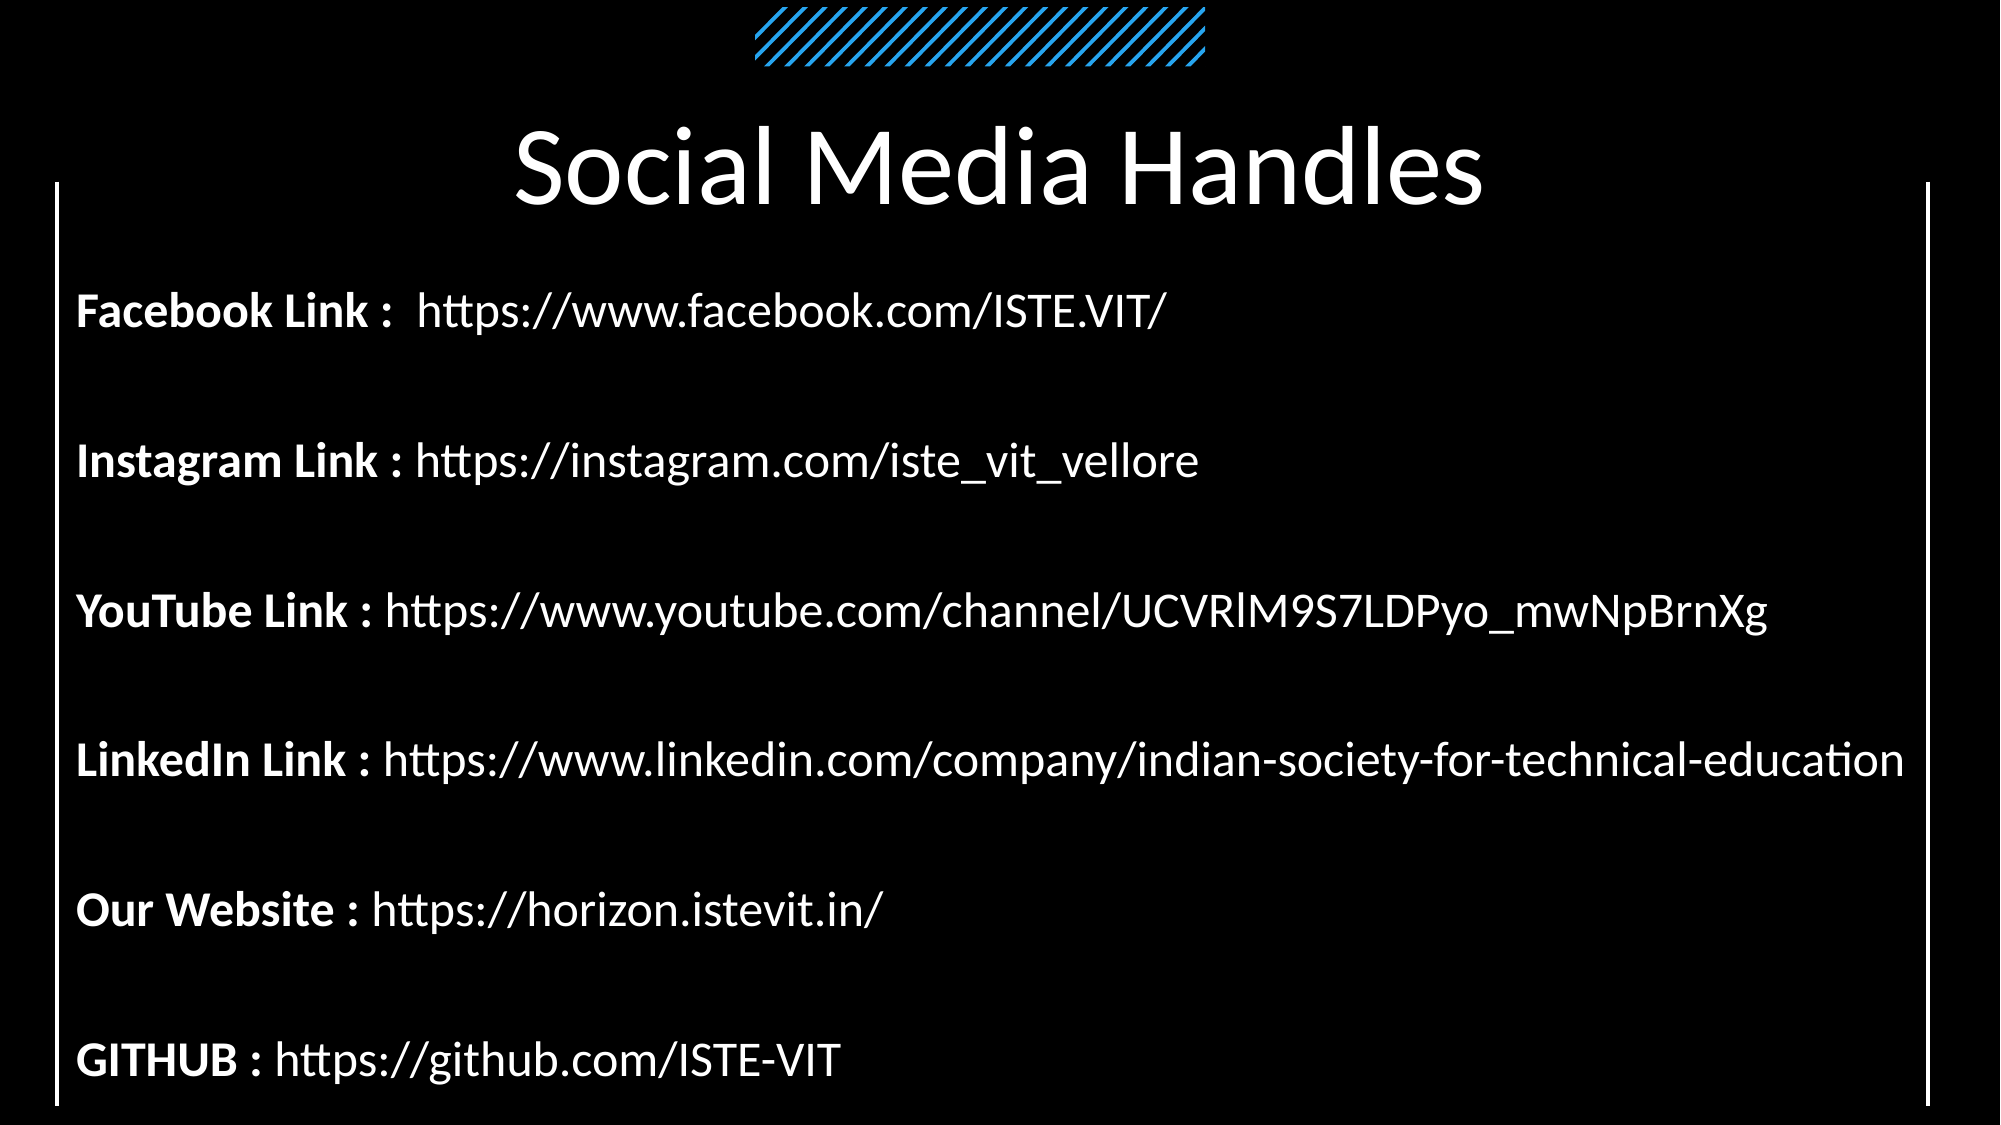

# Social Media Handles
Facebook Link :  https://www.facebook.com/ISTE.VIT/

Instagram Link : https://instagram.com/iste_vit_vellore

YouTube Link : https://www.youtube.com/channel/UCVRlM9S7LDPyo_mwNpBrnXg

LinkedIn Link : https://www.linkedin.com/company/indian-society-for-technical-education

Our Website : https://horizon.istevit.in/

GITHUB : https://github.com/ISTE-VIT